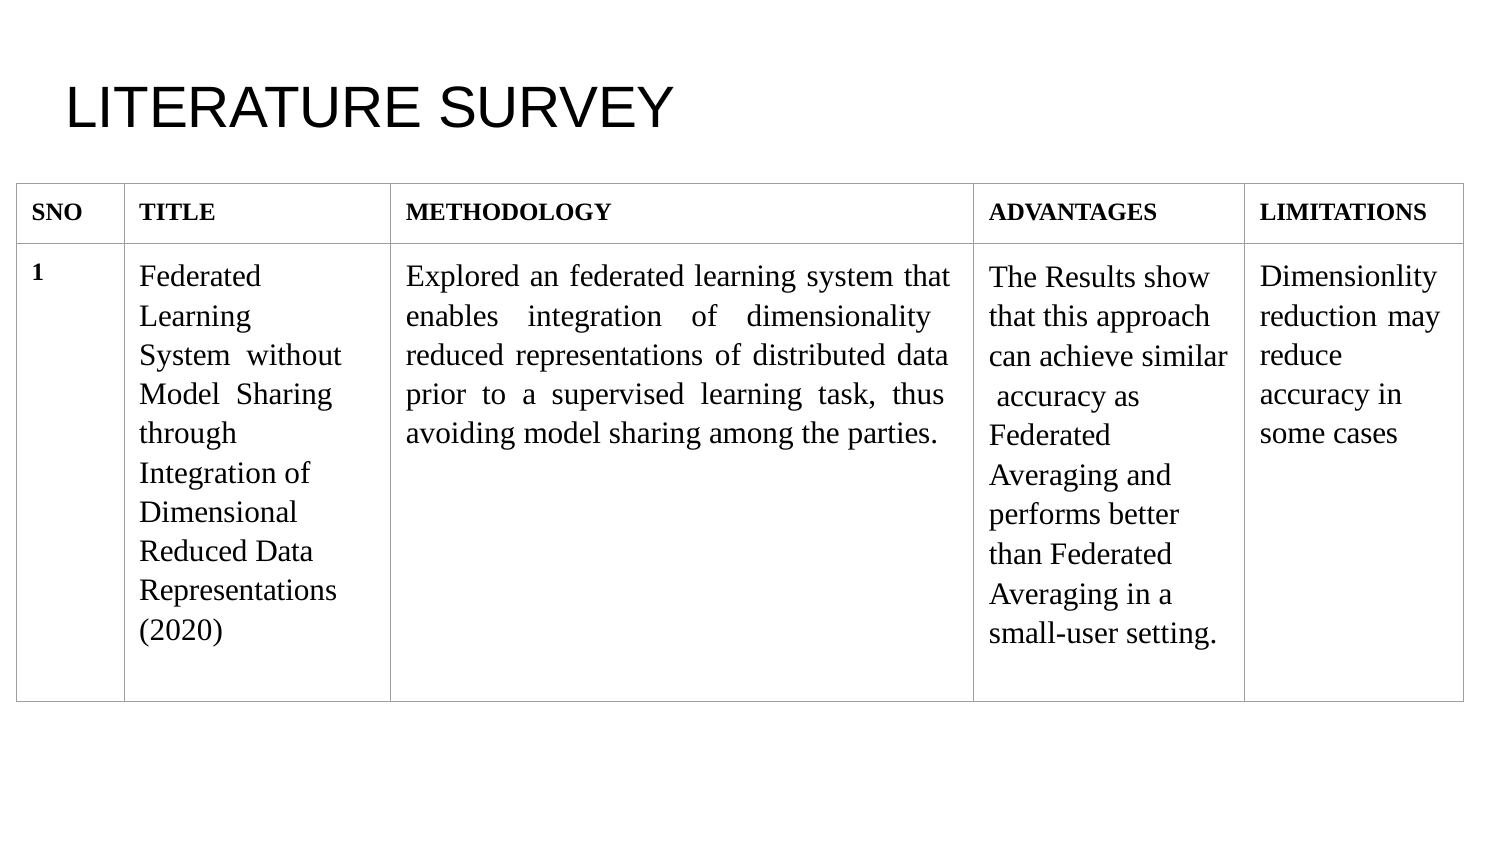

# LITERATURE SURVEY
| SNO | TITLE | METHODOLOGY | ADVANTAGES | LIMITATIONS |
| --- | --- | --- | --- | --- |
| 1 | Federated Learning System without Model Sharing through Integration of Dimensional Reduced Data Representations (2020) | Explored an federated learning system that enables integration of dimensionality reduced representations of distributed data prior to a supervised learning task, thus avoiding model sharing among the parties. | The Results show that this approach can achieve similar accuracy as Federated Averaging and performs better than Federated Averaging in a small-user setting. | Dimensionlity reduction may reduce accuracy in some cases |